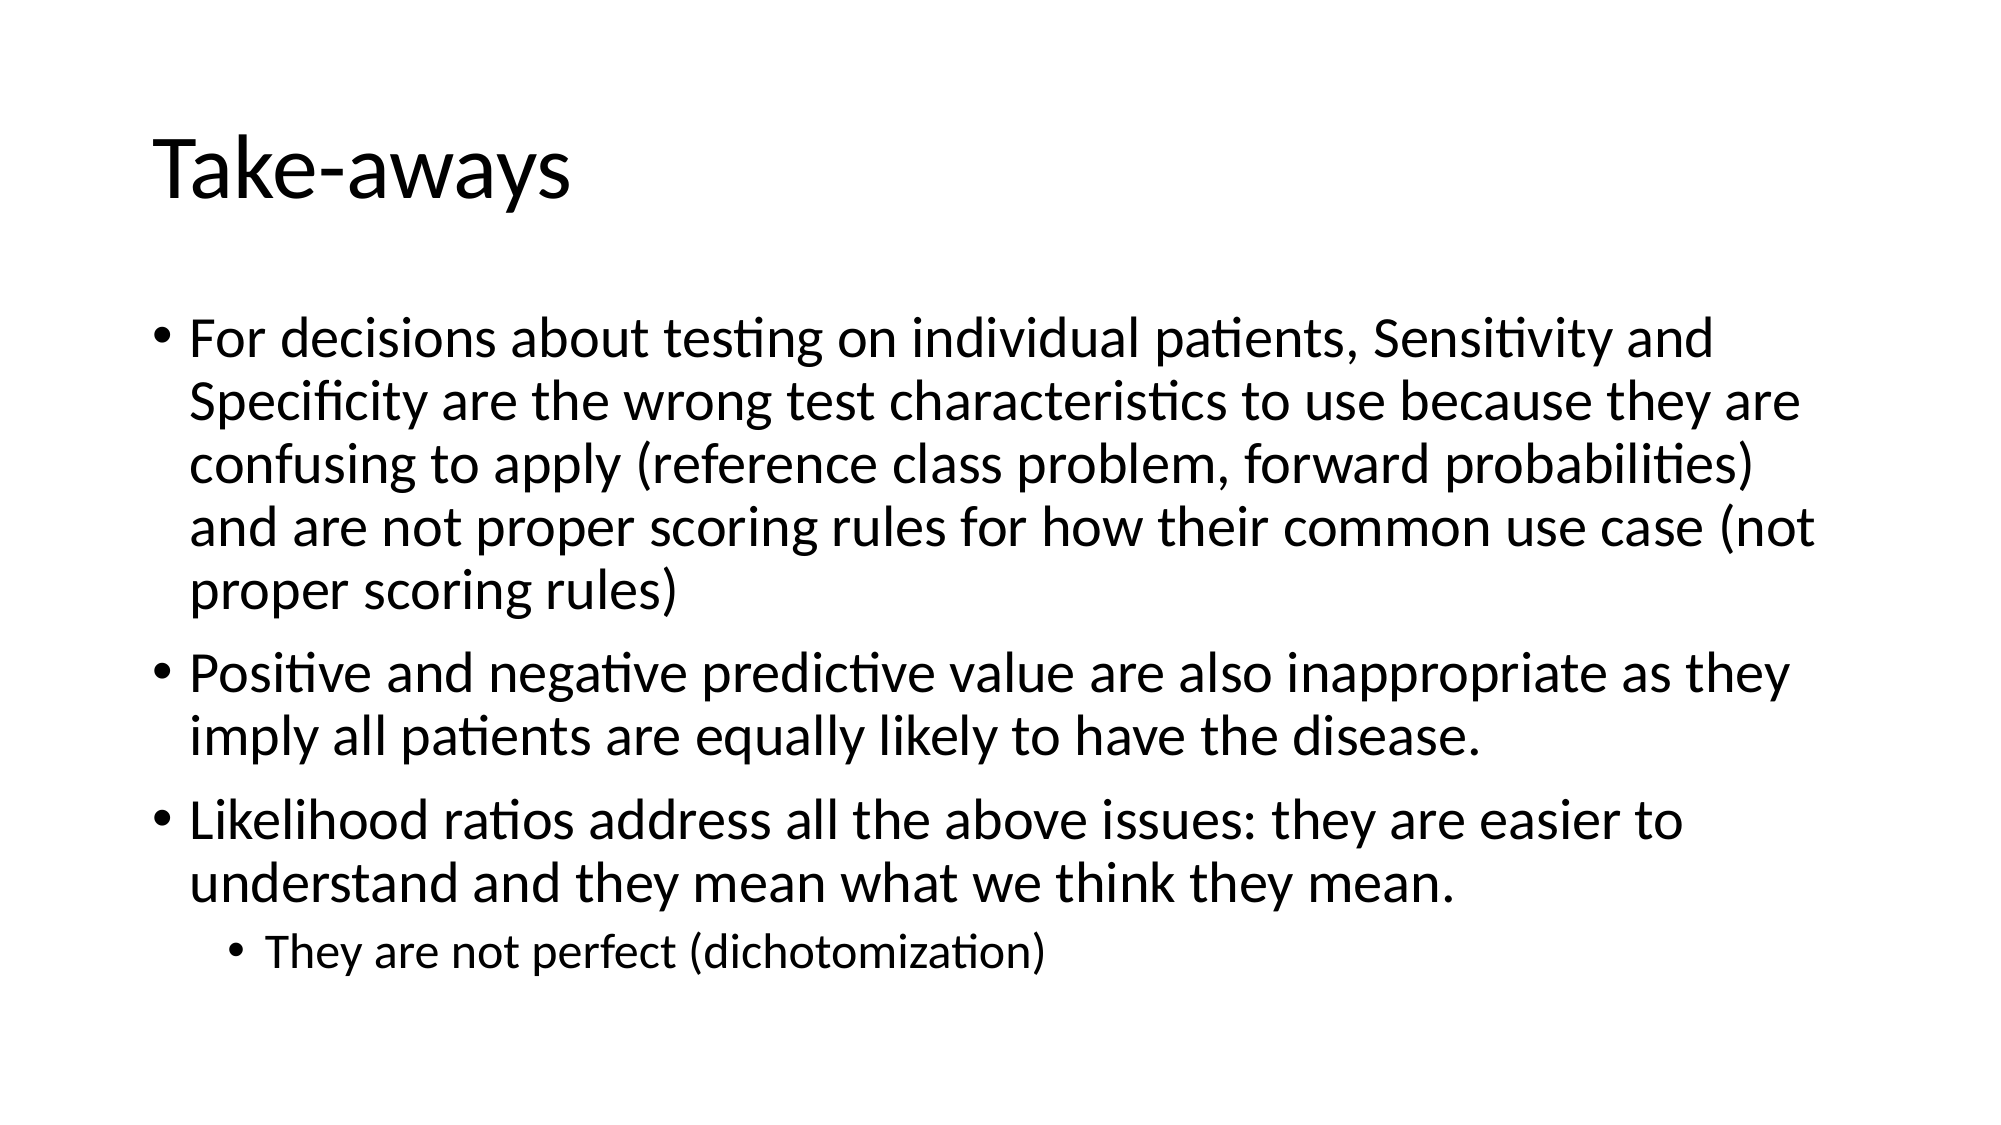

# Take-aways
For decisions about testing on individual patients, Sensitivity and Specificity are the wrong test characteristics to use because they are confusing to apply (reference class problem, forward probabilities) and are not proper scoring rules for how their common use case (not proper scoring rules)
Positive and negative predictive value are also inappropriate as they imply all patients are equally likely to have the disease.
Likelihood ratios address all the above issues: they are easier to understand and they mean what we think they mean.
They are not perfect (dichotomization)